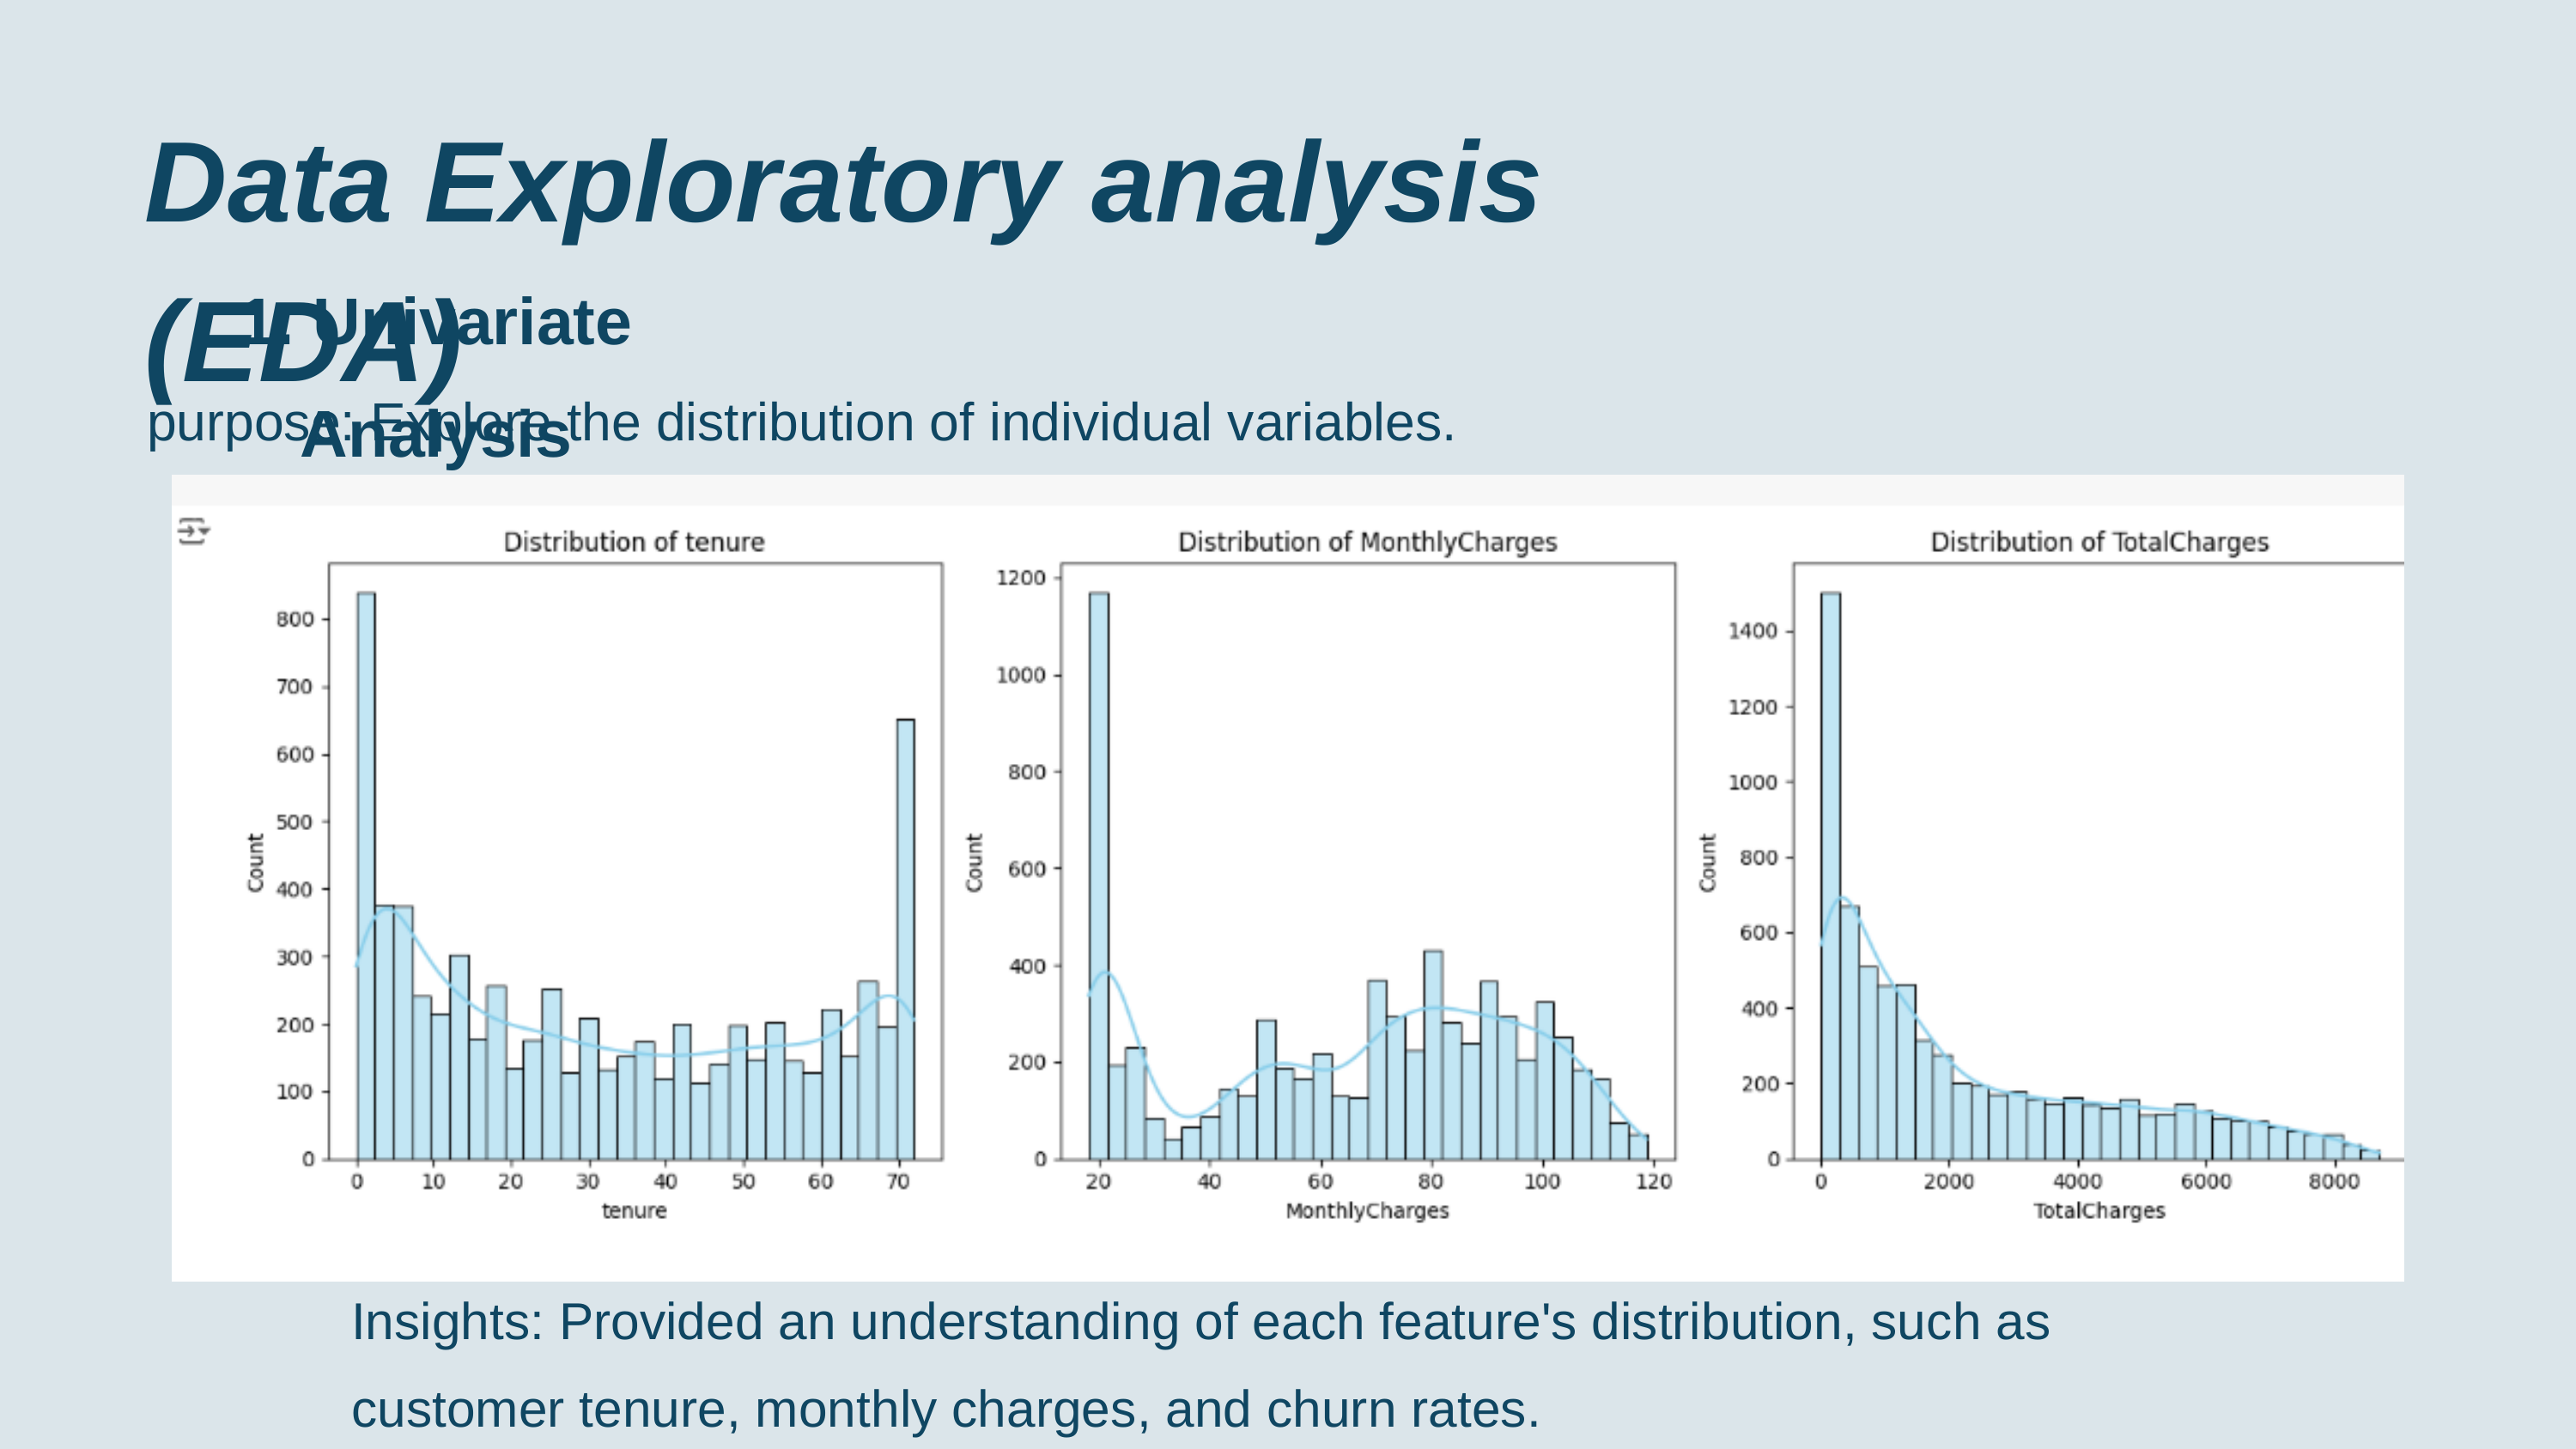

Data Exploratory analysis (EDA)
1. Univariate Analysis
purpose: Explore the distribution of individual variables.

Insights: Provided an understanding of each feature's distribution, such as customer tenure, monthly charges, and churn rates.